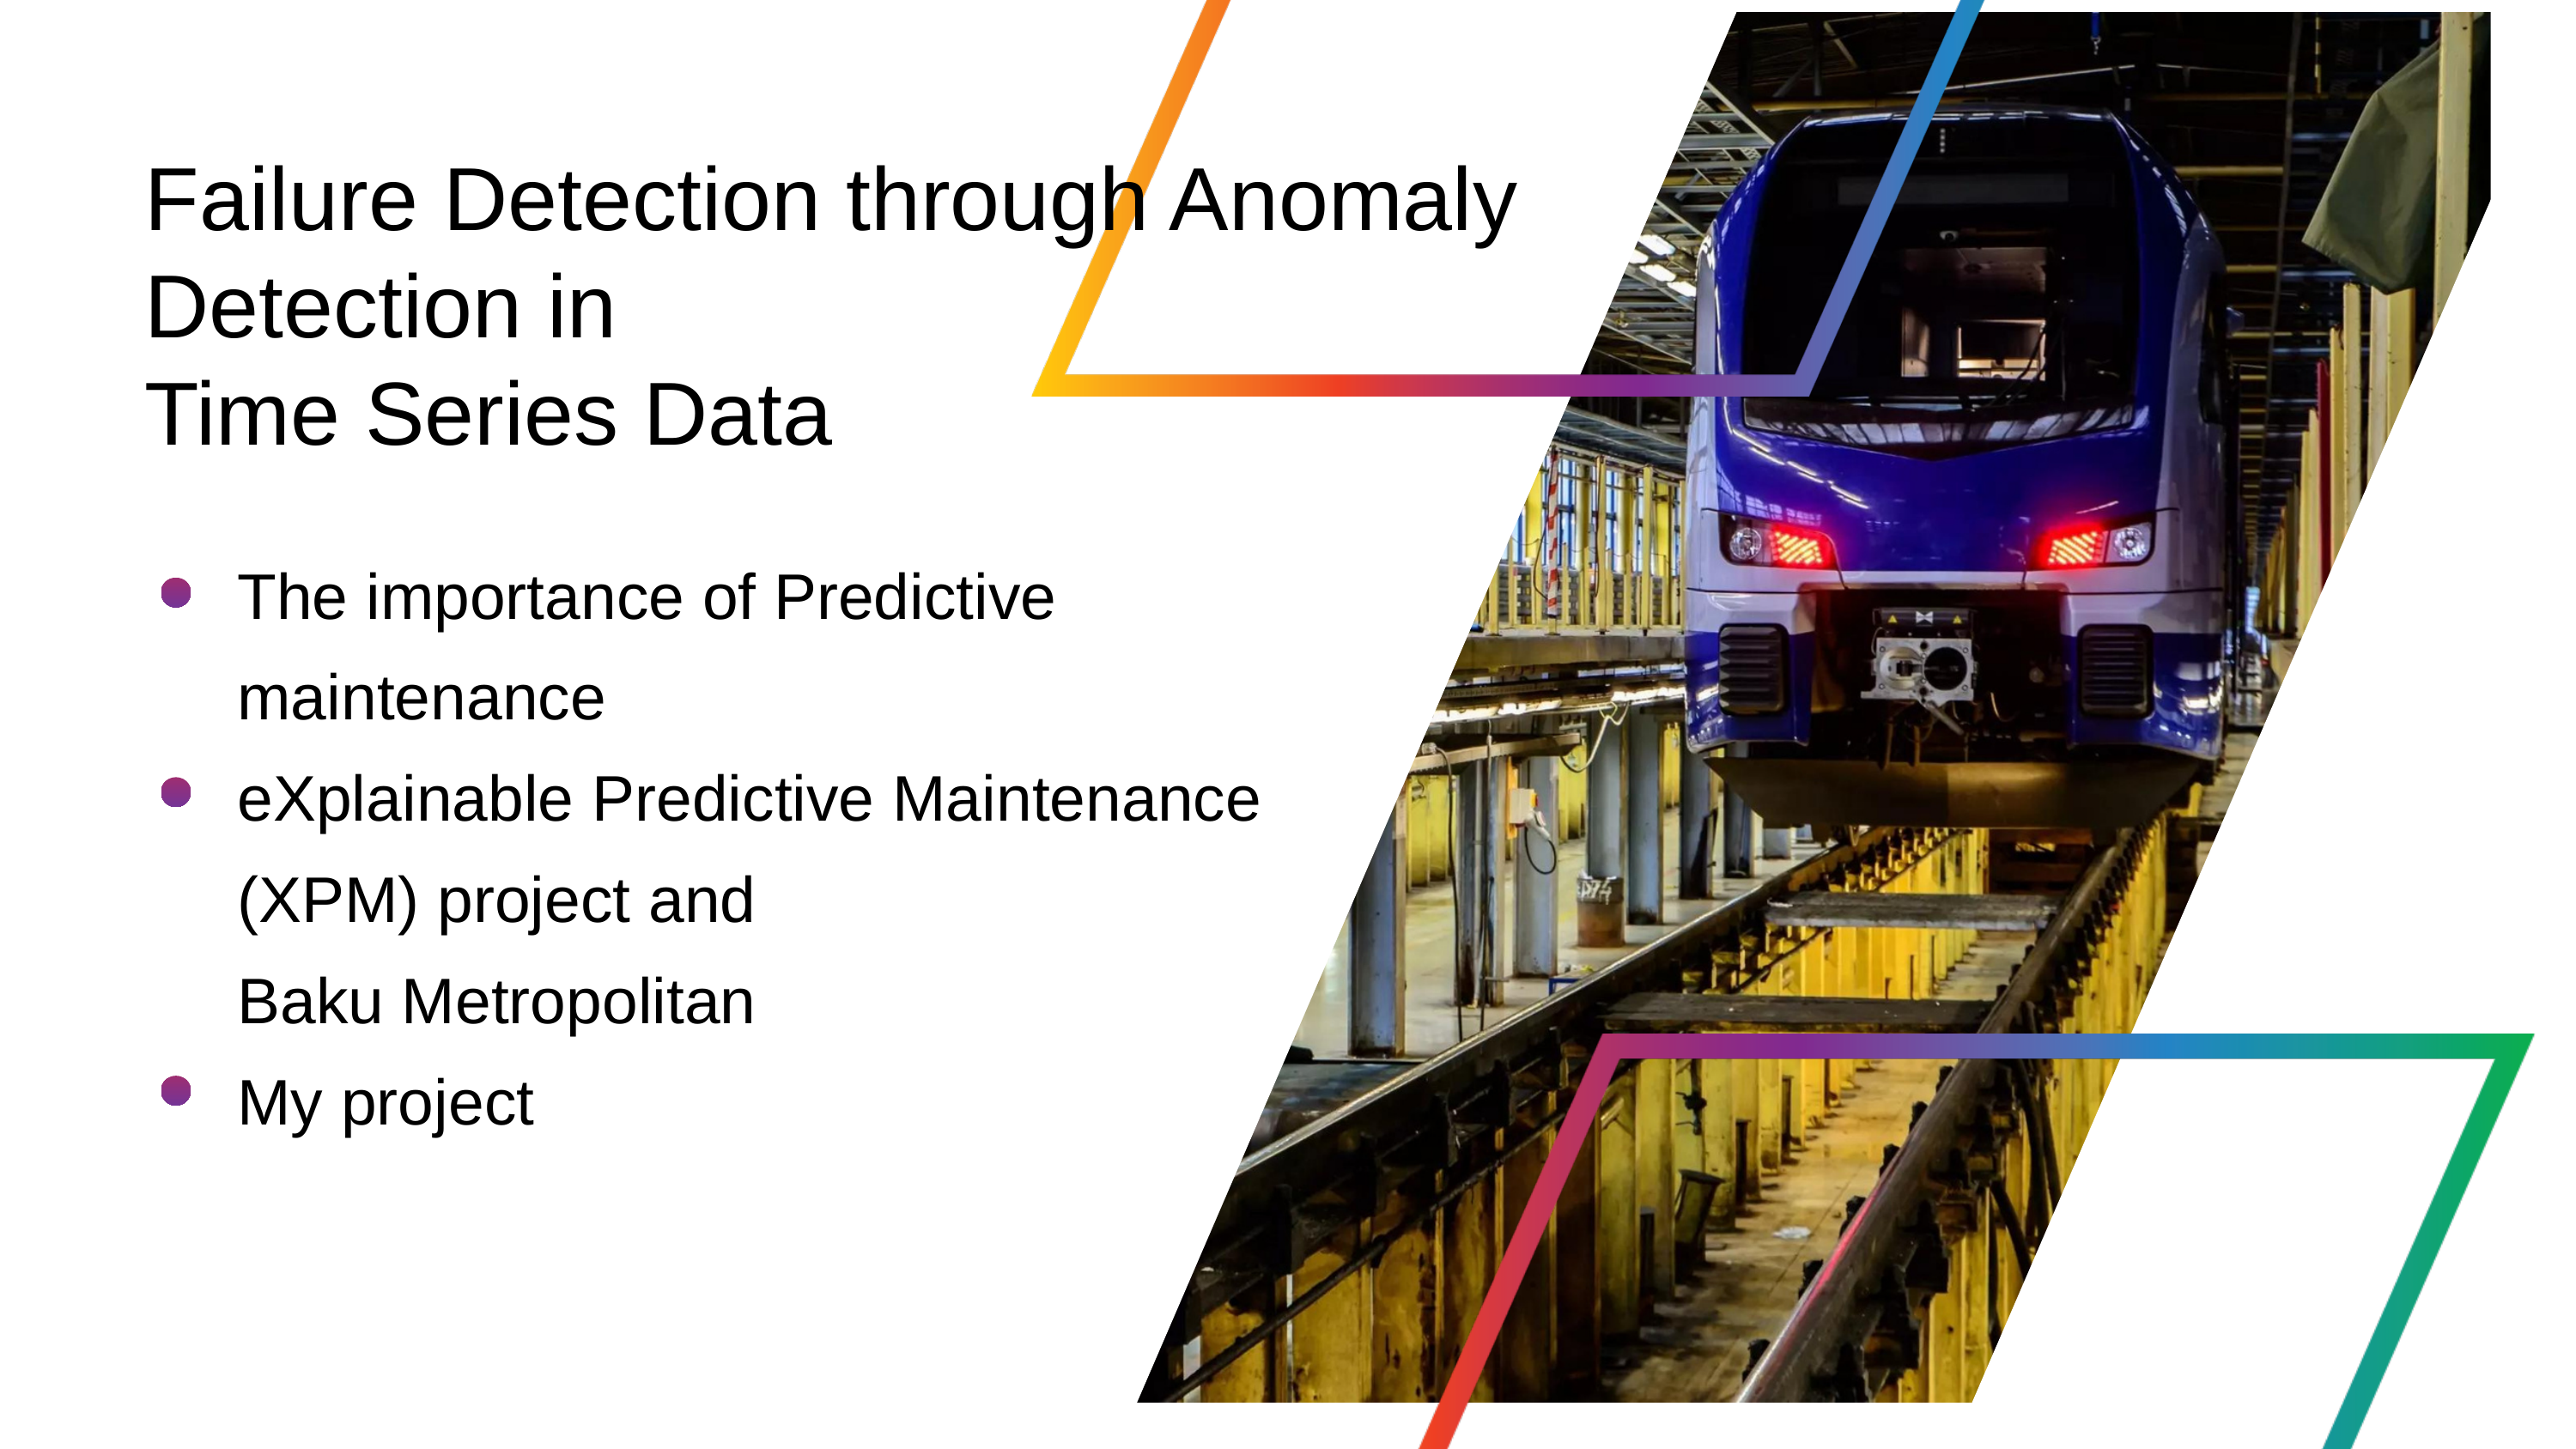

Failure Detection through Anomaly Detection in
Time Series Data
The importance of Predictive maintenance
eXplainable Predictive Maintenance (XPM) project and
Baku Metropolitan
My project